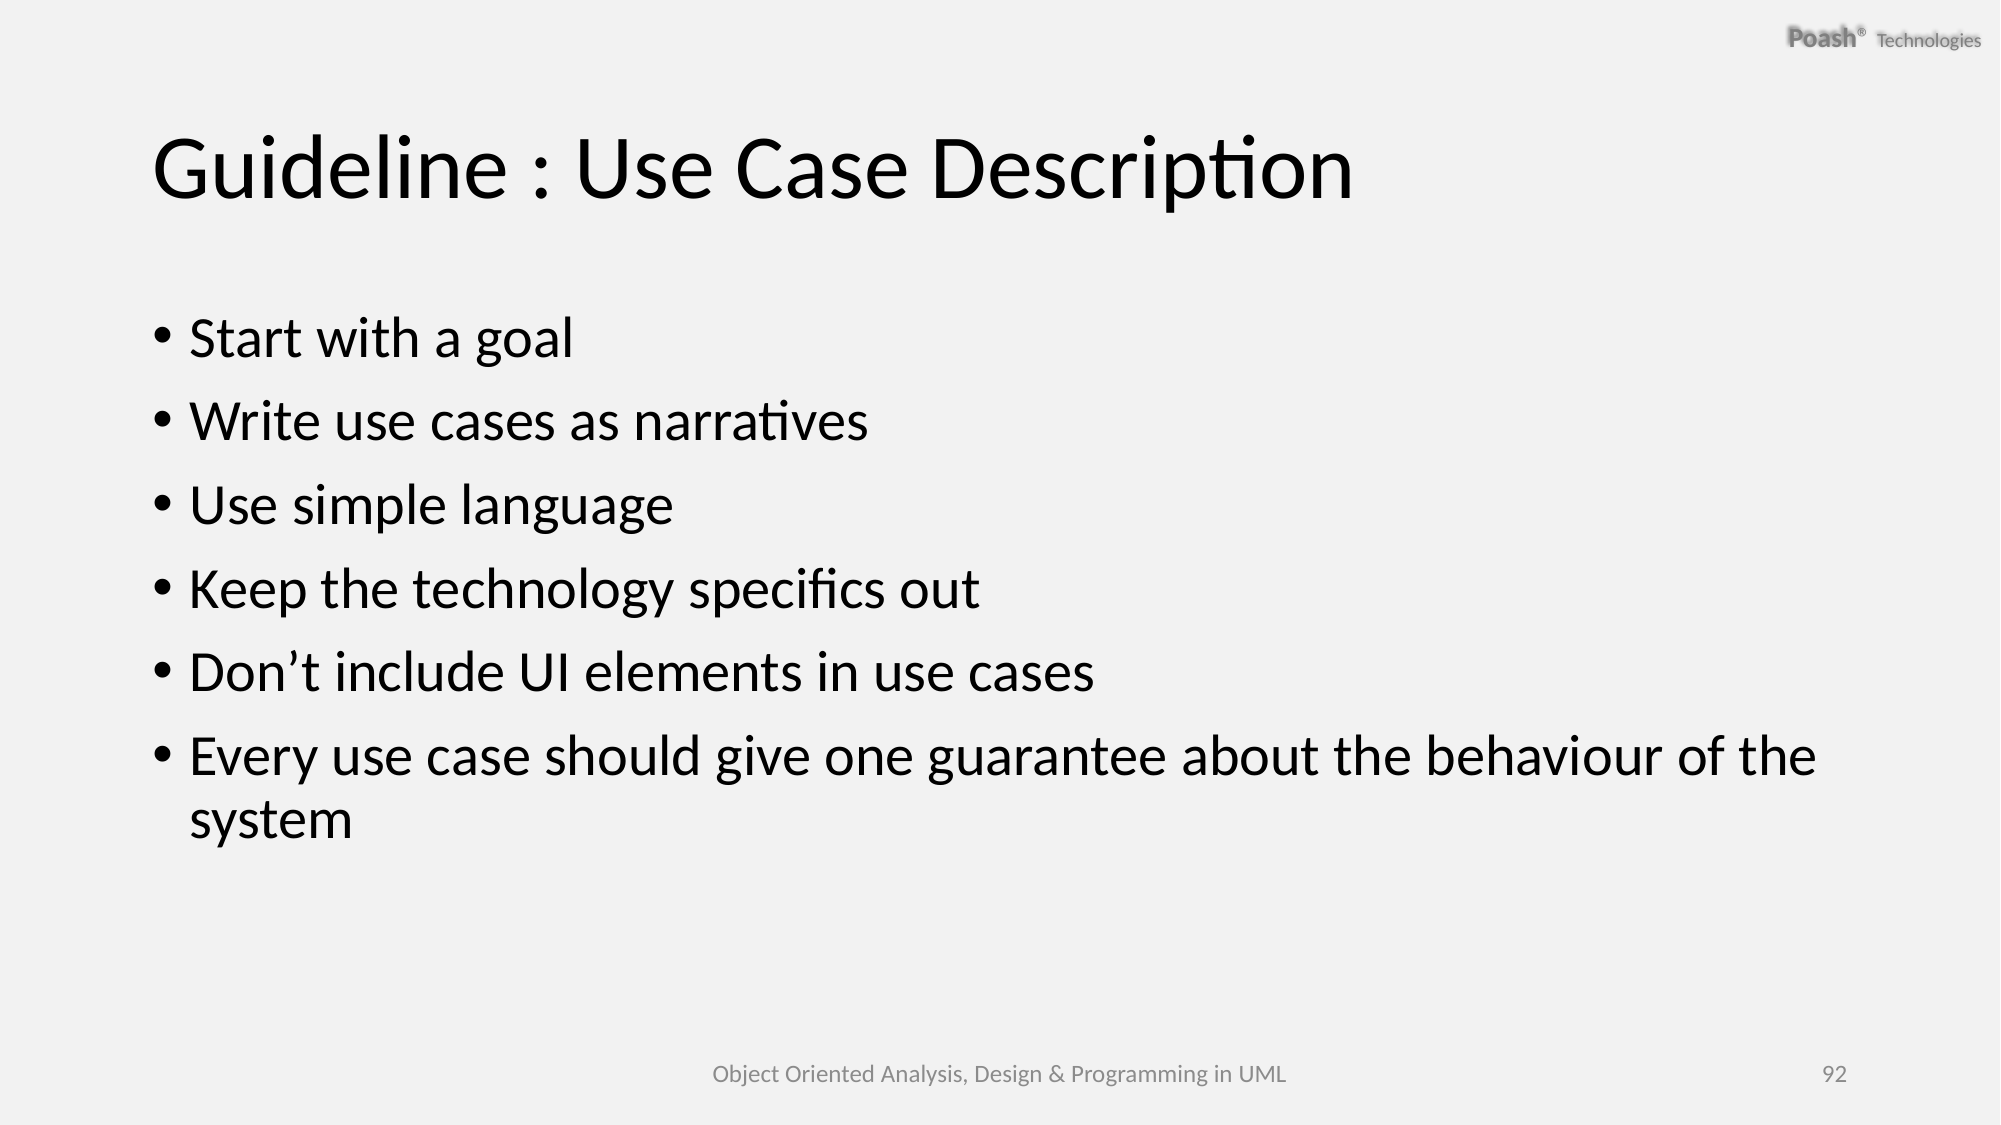

# Guideline : Use Case Description
Start with a goal
Write use cases as narratives
Use simple language
Keep the technology specifics out
Don’t include UI elements in use cases
Every use case should give one guarantee about the behaviour of the system
Object Oriented Analysis, Design & Programming in UML
92